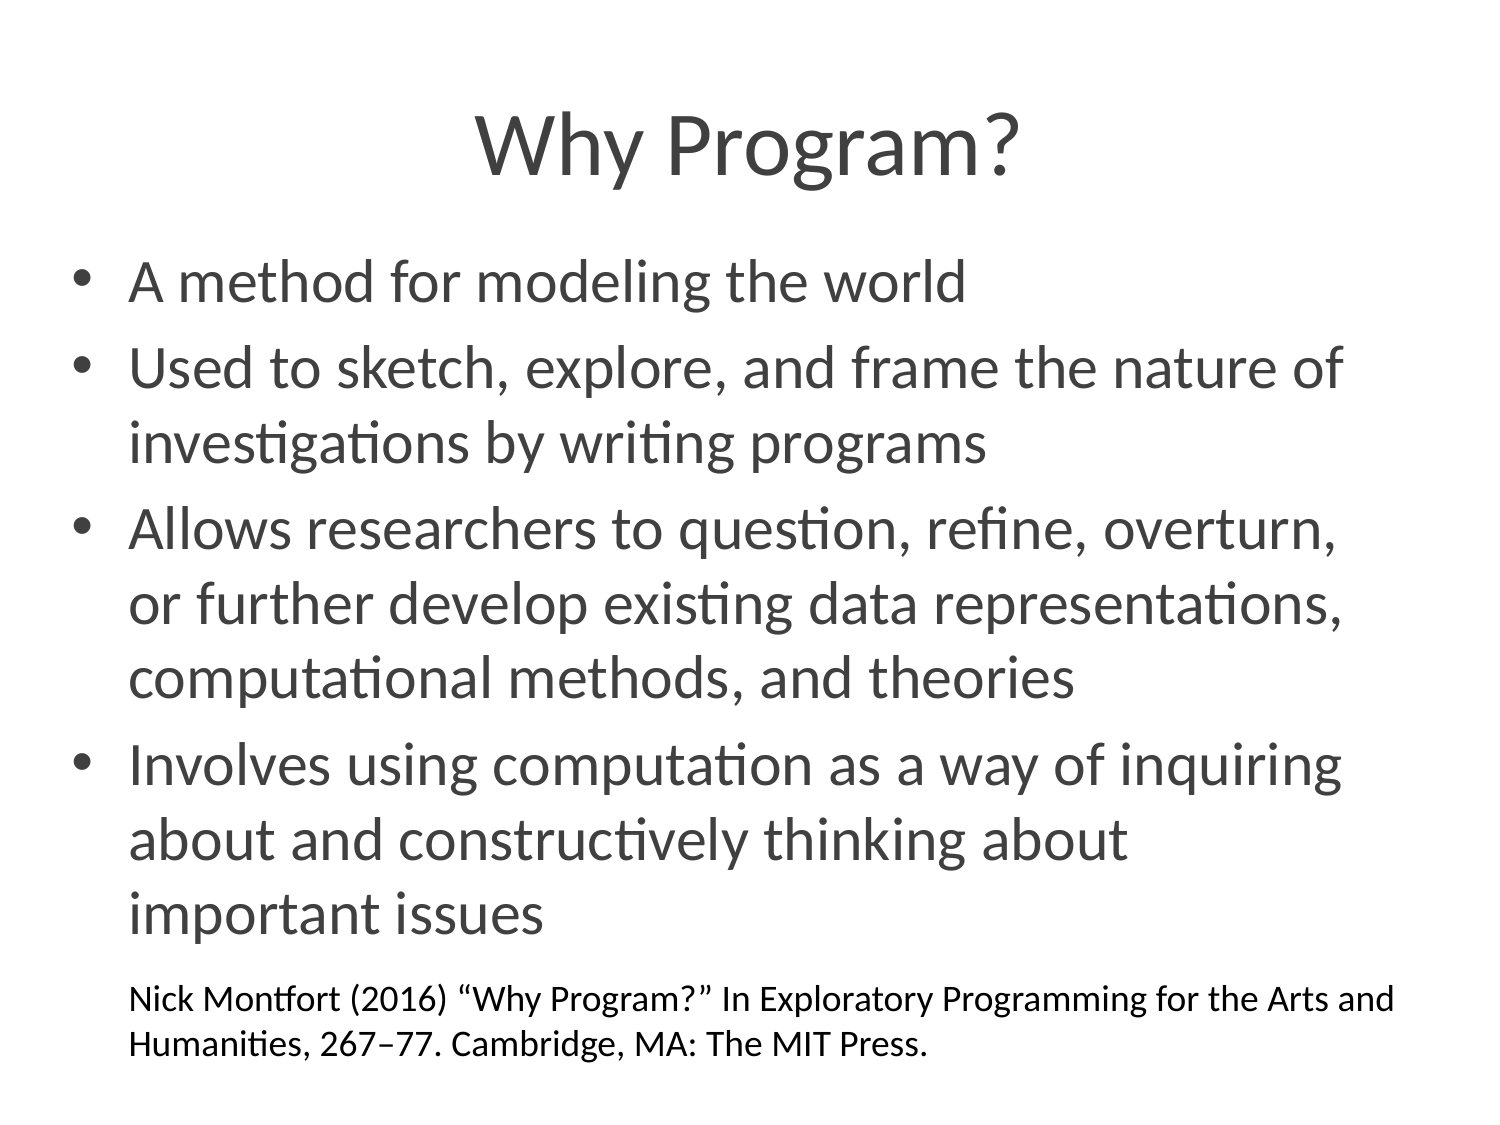

# Why Program?
A method for modeling the world
Used to sketch, explore, and frame the nature of investigations by writing programs
Allows researchers to question, refine, overturn, or further develop existing data representations, computational methods, and theories
Involves using computation as a way of inquiring about and constructively thinking about important issues
Nick Montfort (2016) “Why Program?” In Exploratory Programming for the Arts and
Humanities, 267–77. Cambridge, MA: The MIT Press.